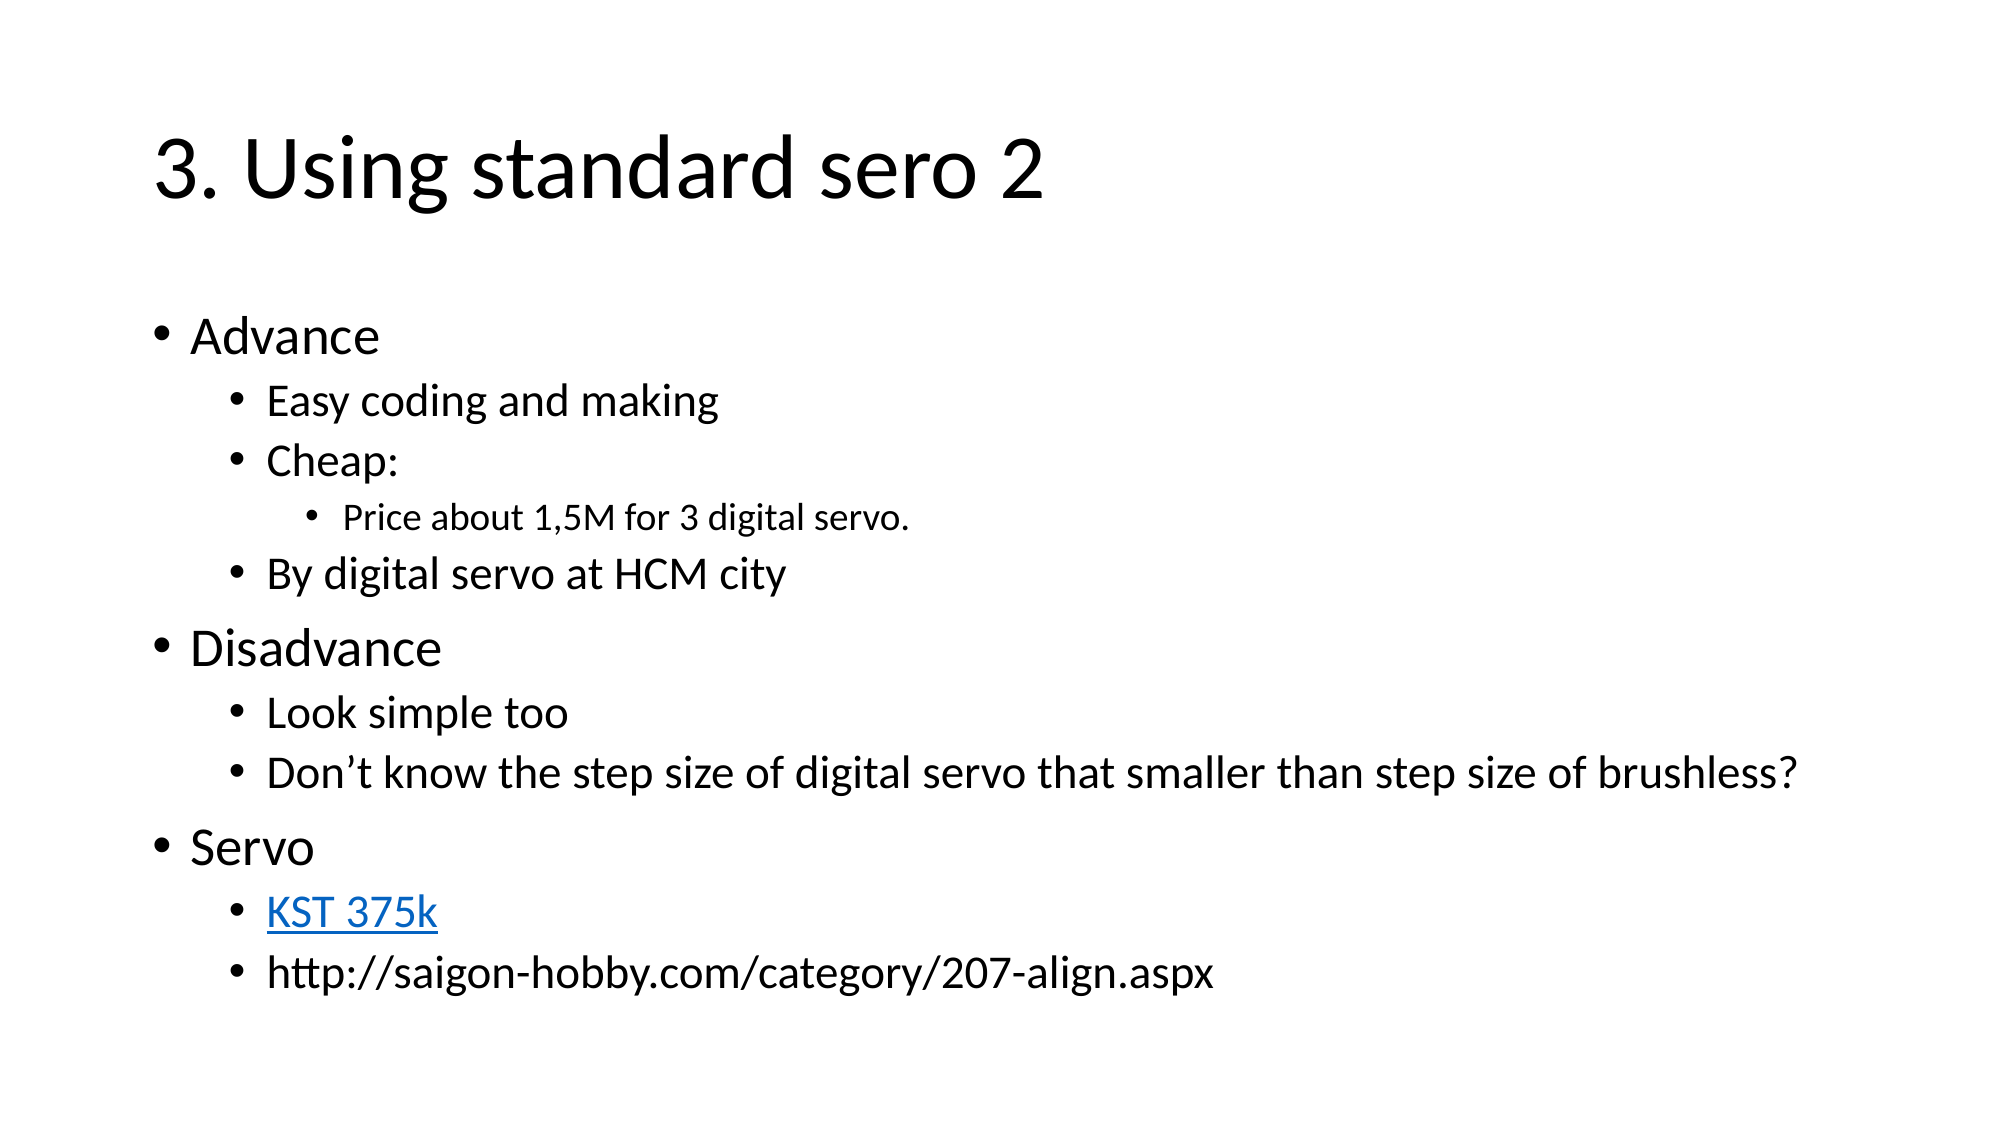

# 3. Using standard sero 2
Advance
Easy coding and making
Cheap:
Price about 1,5M for 3 digital servo.
By digital servo at HCM city
Disadvance
Look simple too
Don’t know the step size of digital servo that smaller than step size of brushless?
Servo
KST 375k
http://saigon-hobby.com/category/207-align.aspx